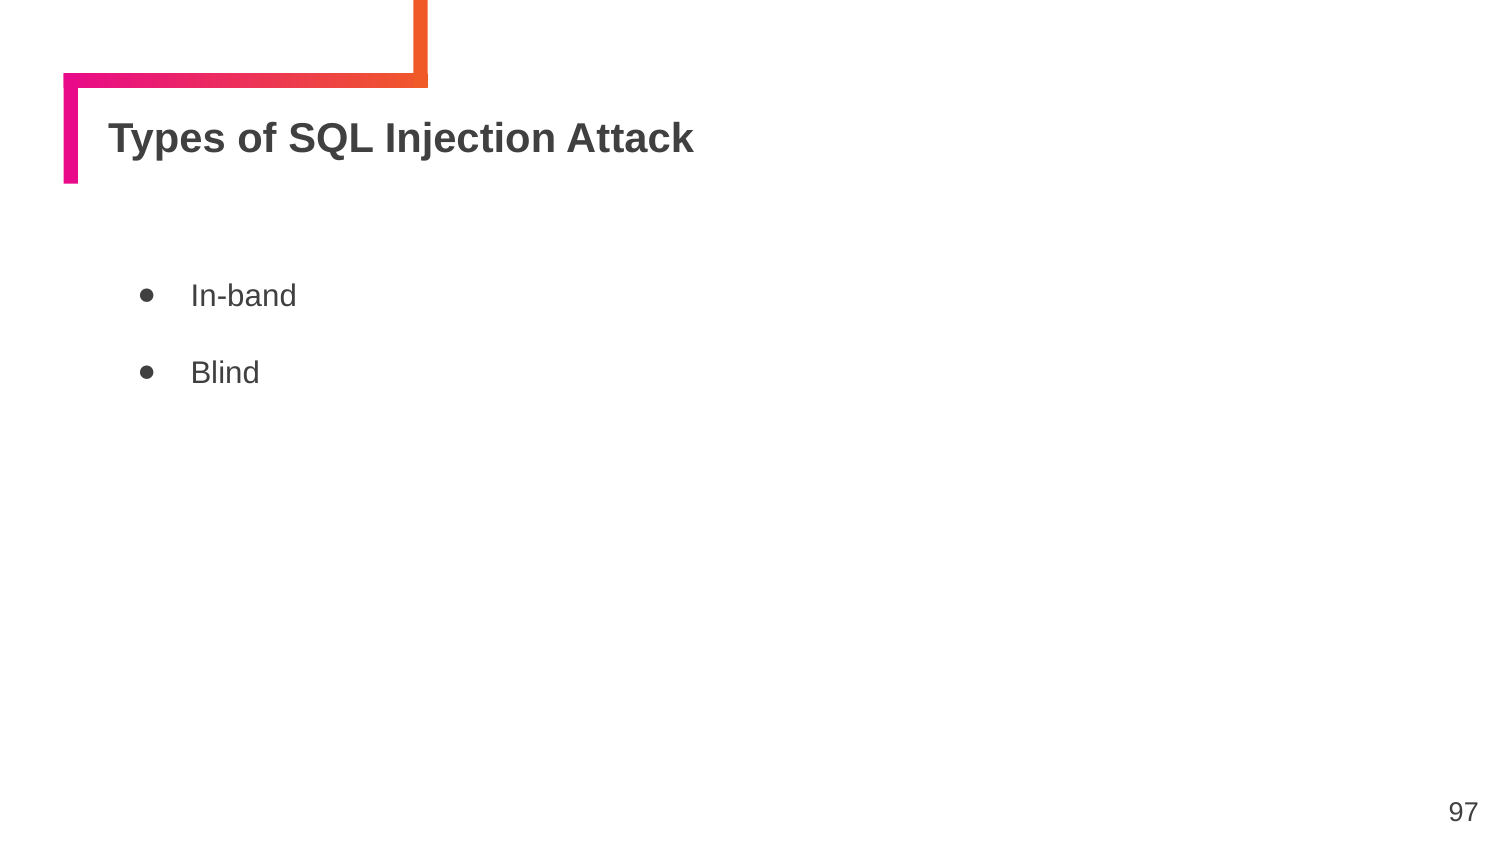

# Types of SQL Injection Attack
In-band
Blind
97